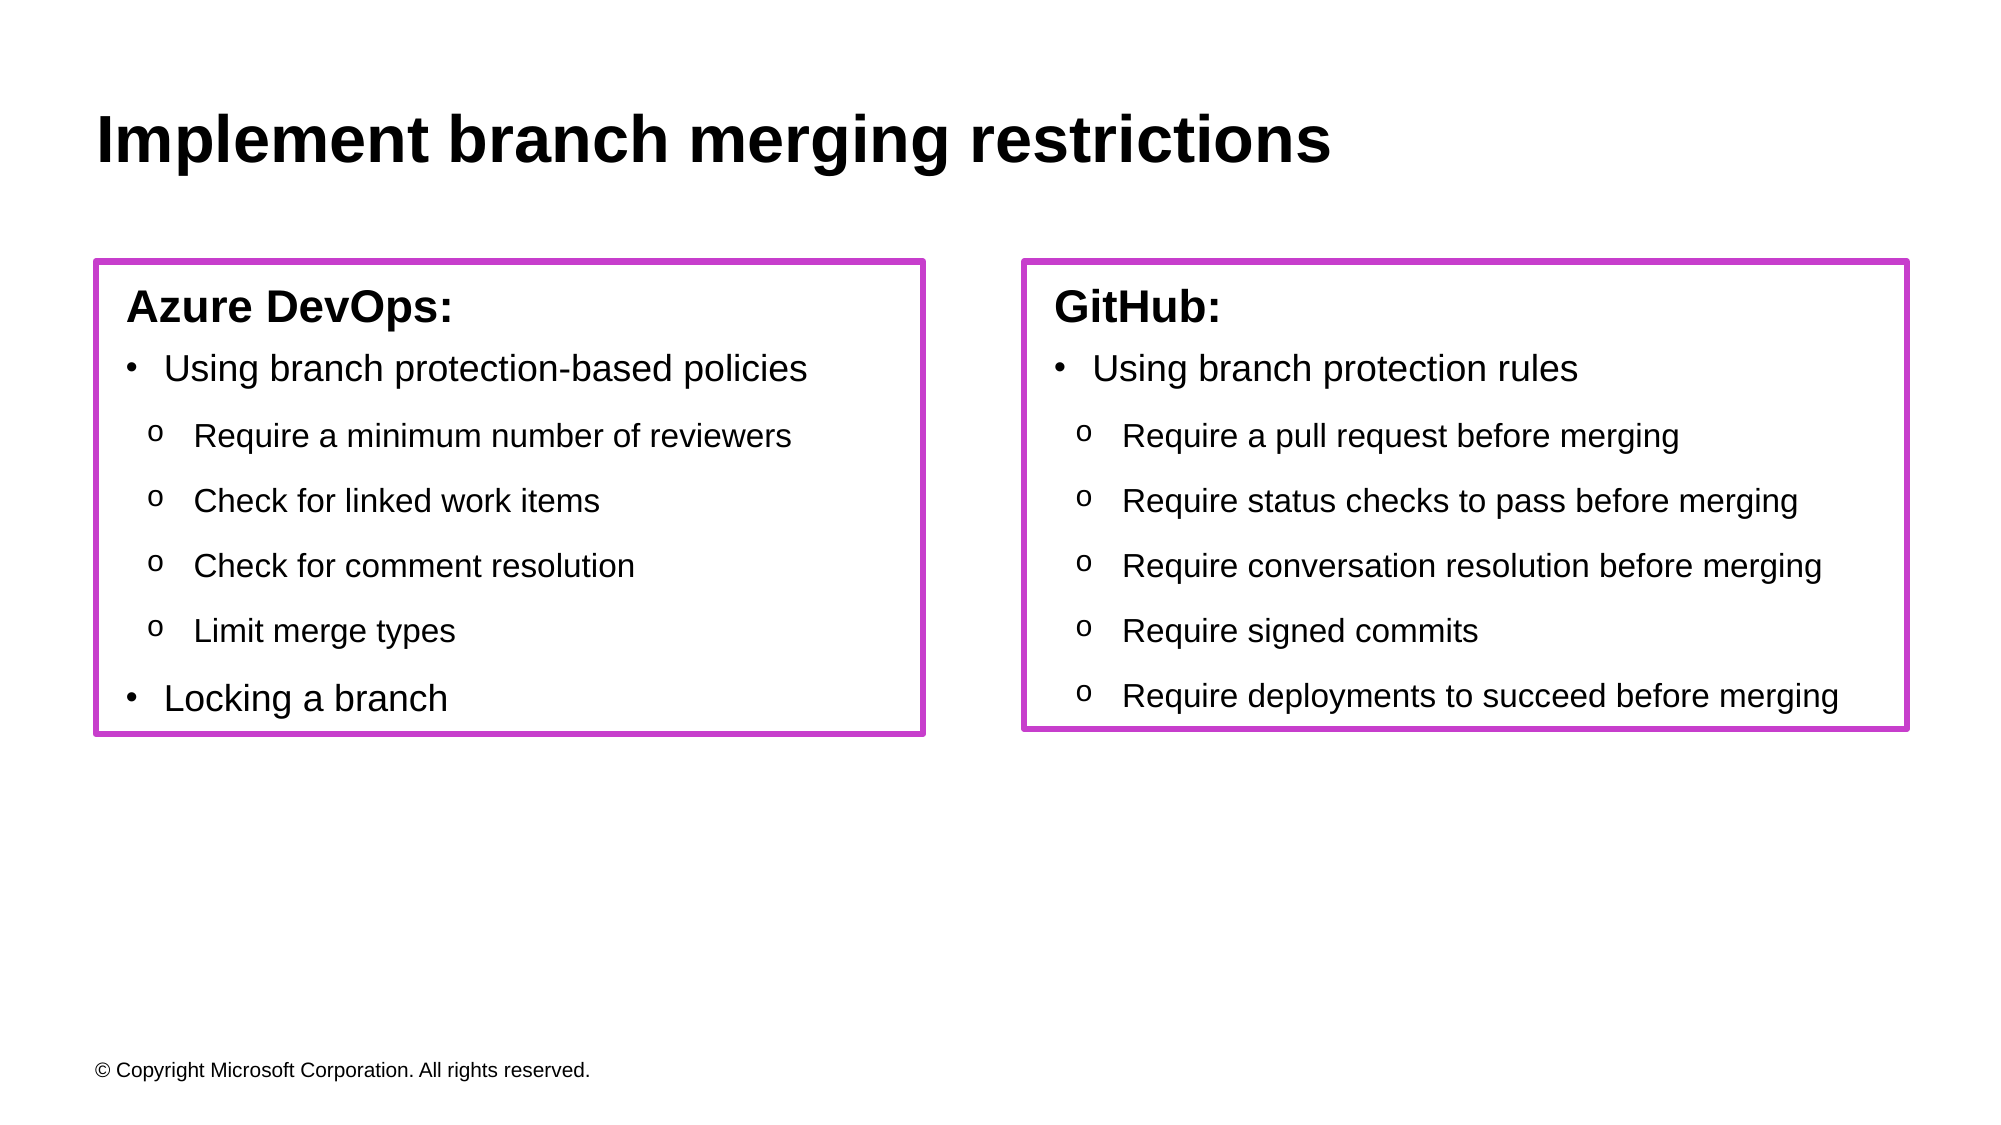

# Implement branch merging restrictions
Azure DevOps:
Using branch protection-based policies
Require a minimum number of reviewers
Check for linked work items
Check for comment resolution
Limit merge types
Locking a branch
GitHub:
Using branch protection rules
Require a pull request before merging
Require status checks to pass before merging
Require conversation resolution before merging
Require signed commits
Require deployments to succeed before merging